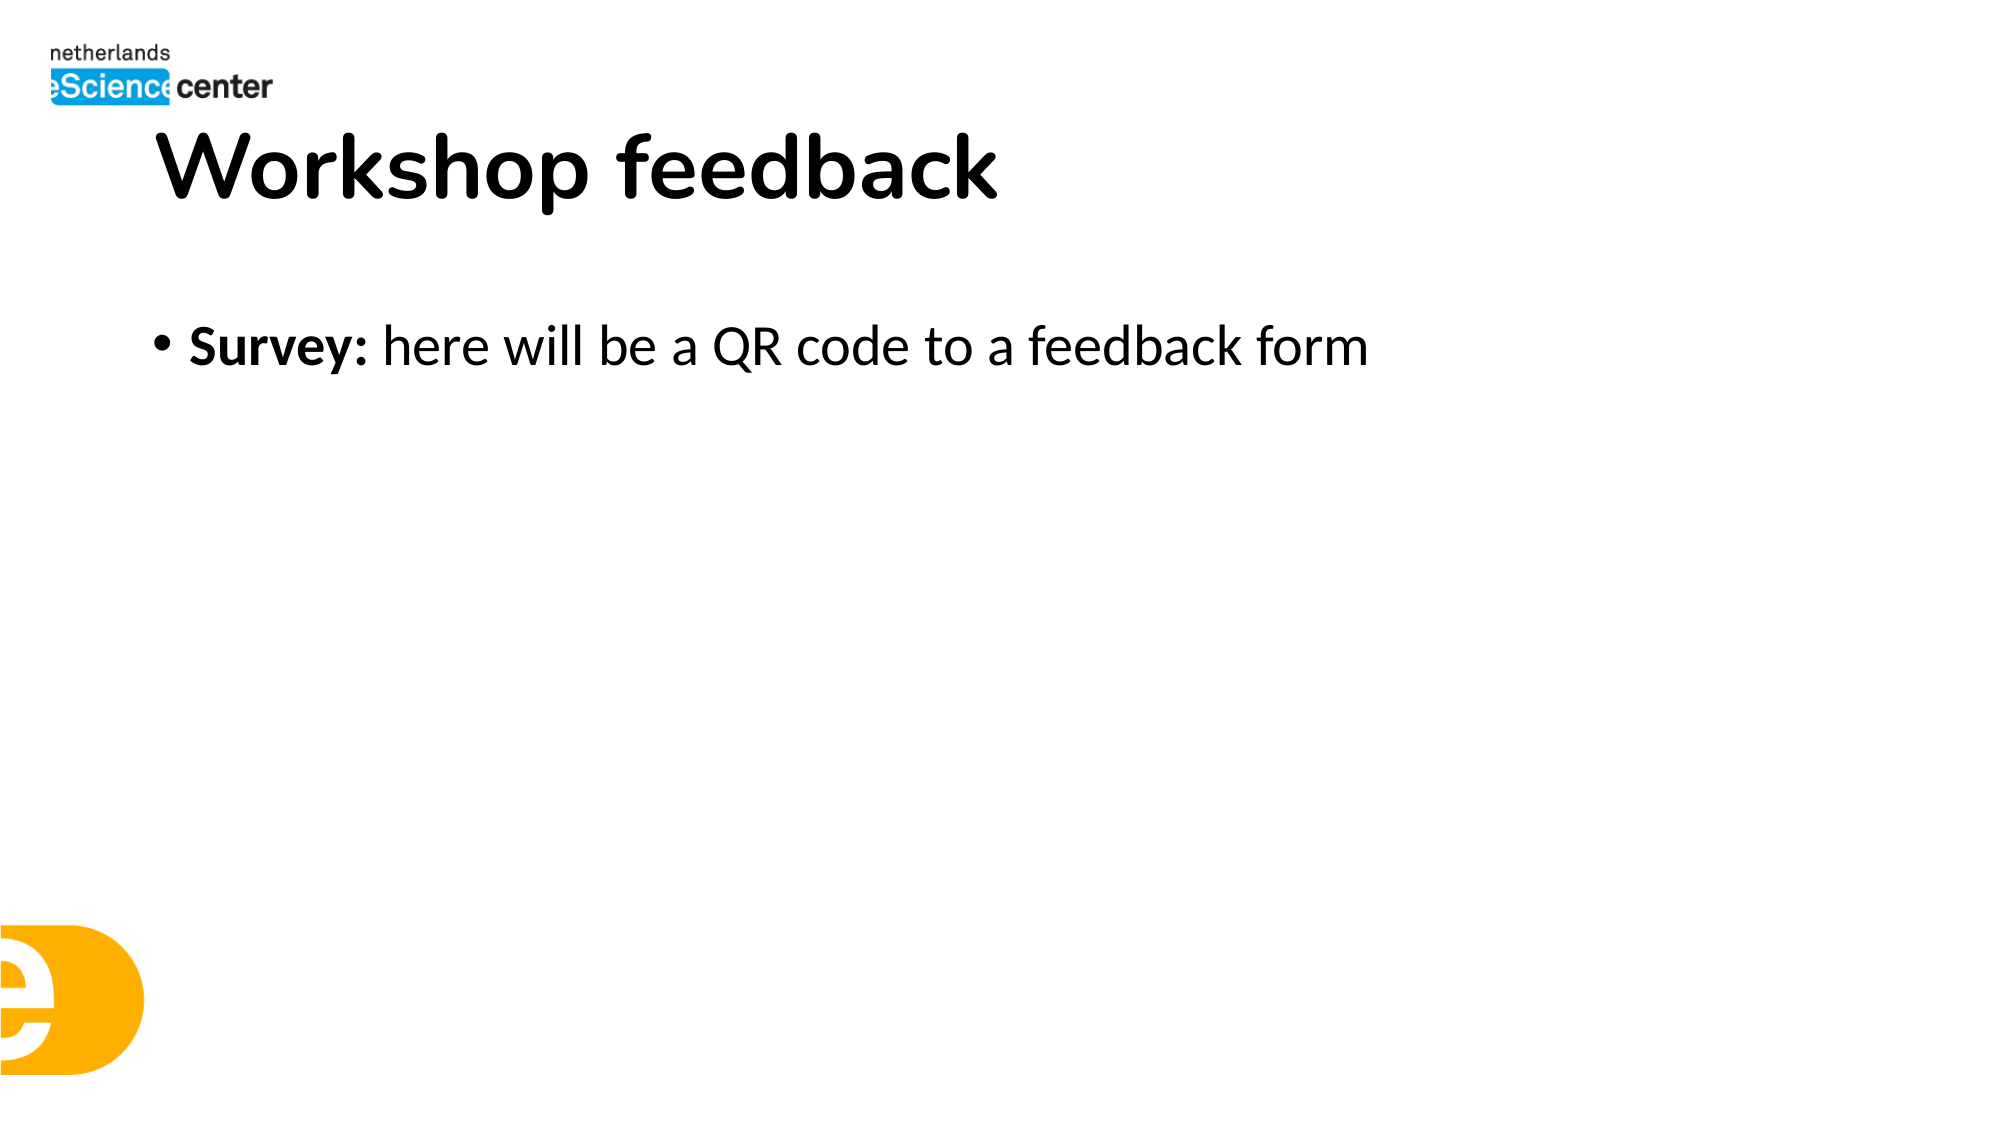

# Workshop feedback
Survey: here will be a QR code to a feedback form